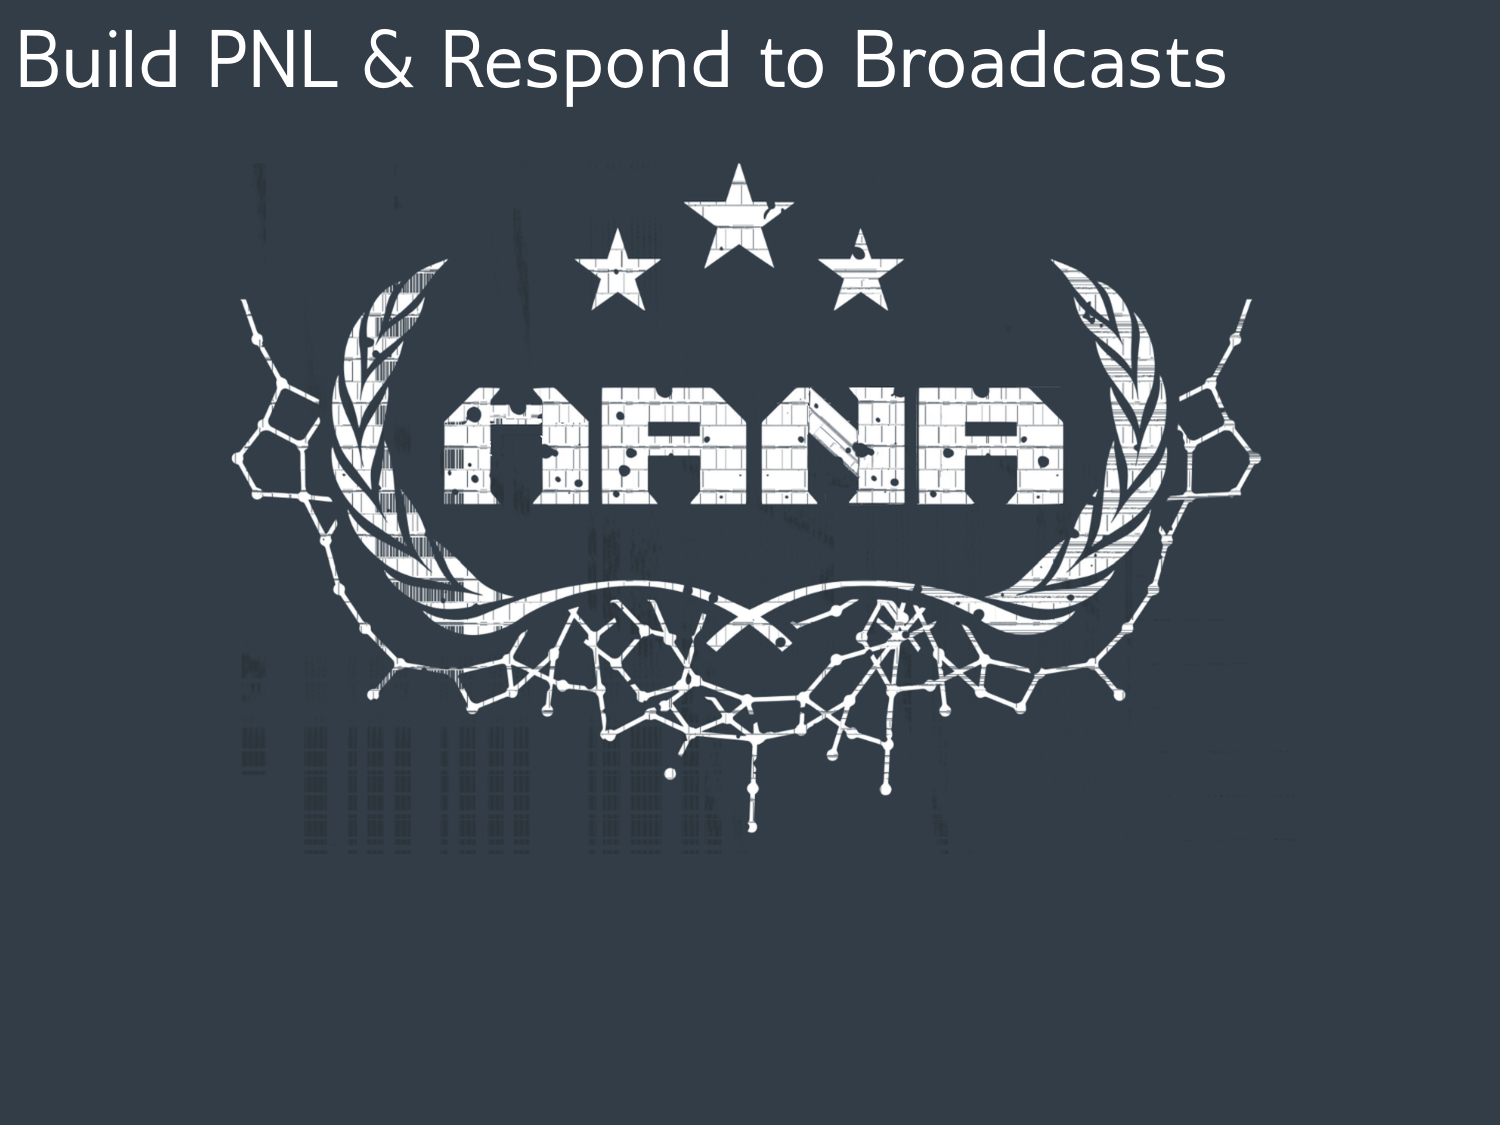

# Build PNL & Respond to Broadcasts